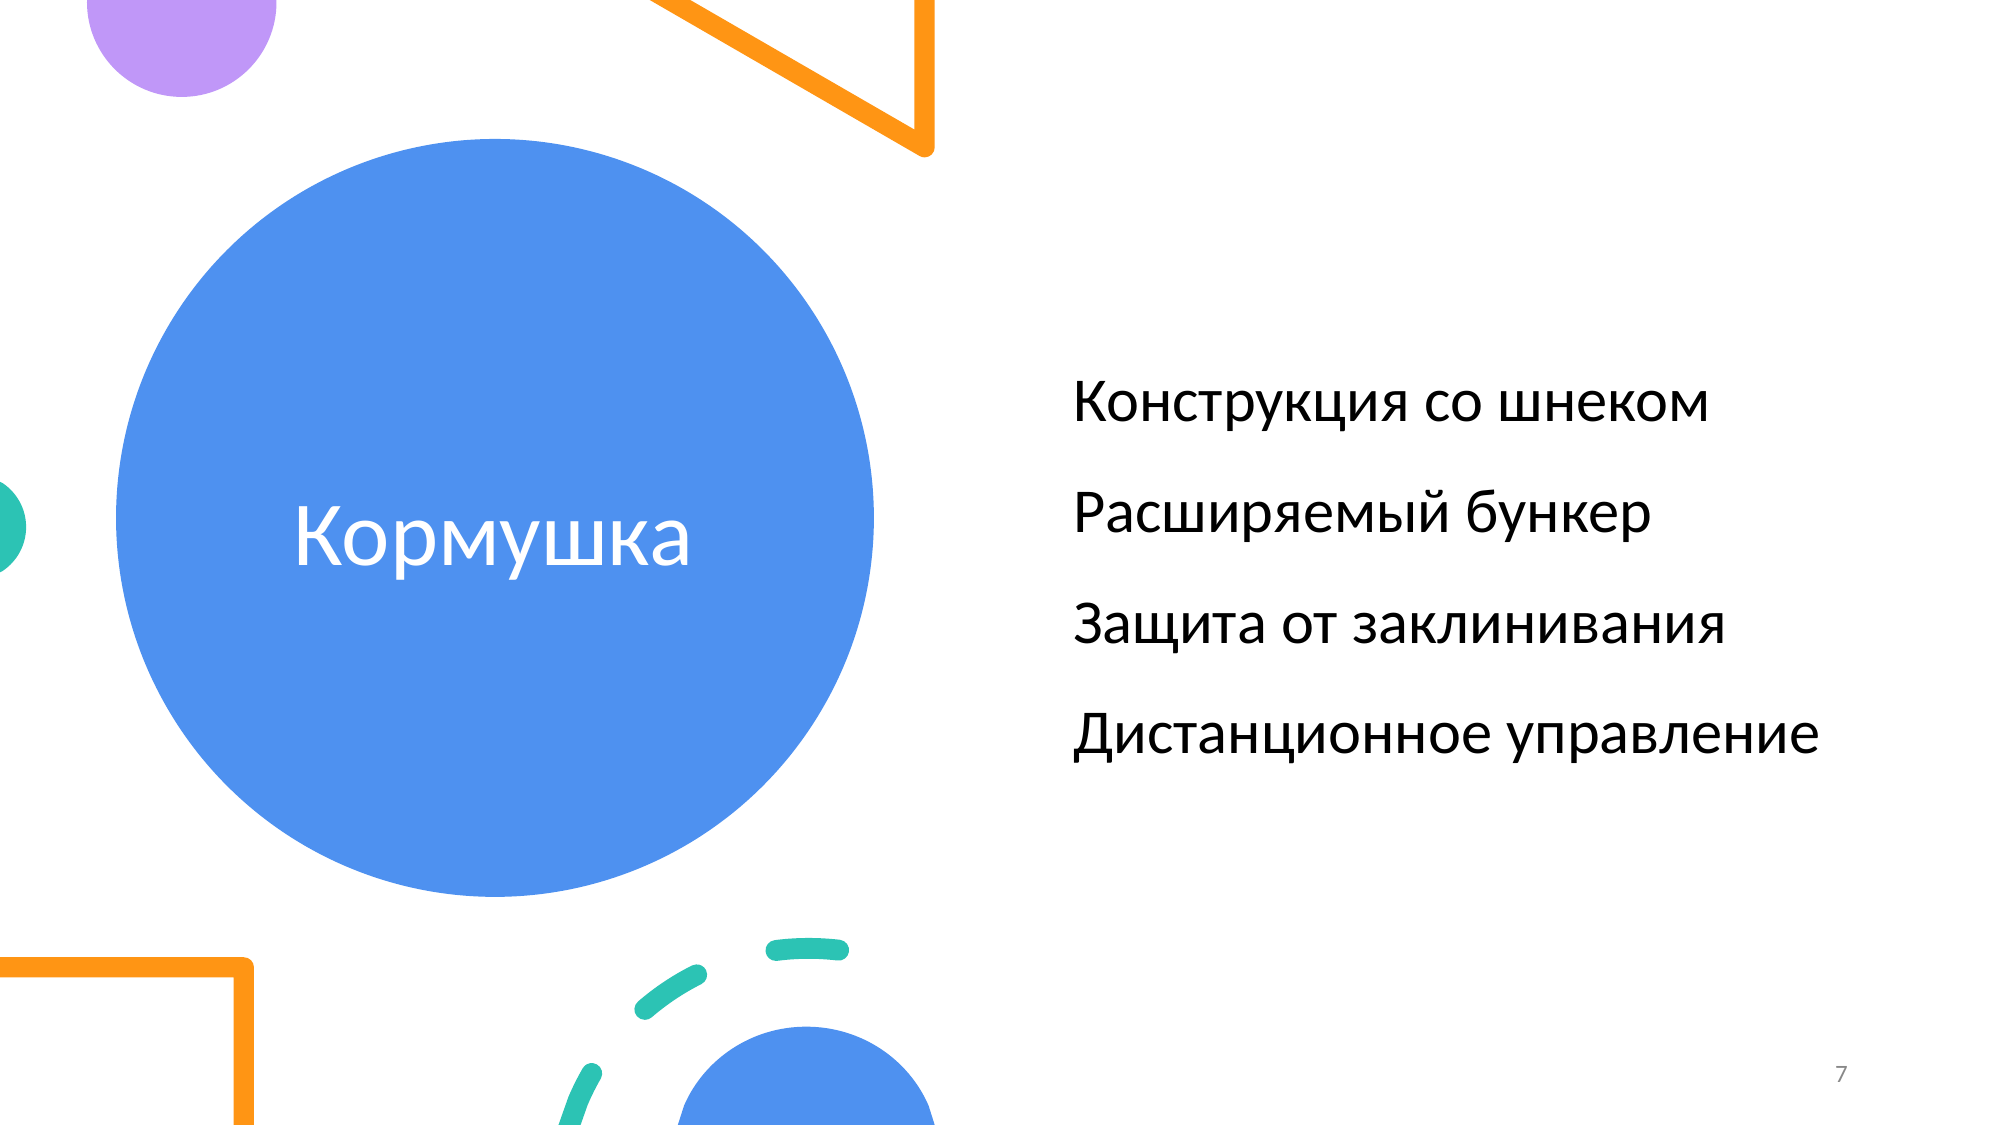

# Кормушка
Конструкция со шнеком
Расширяемый бункер
Защита от заклинивания
Дистанционное управление

7